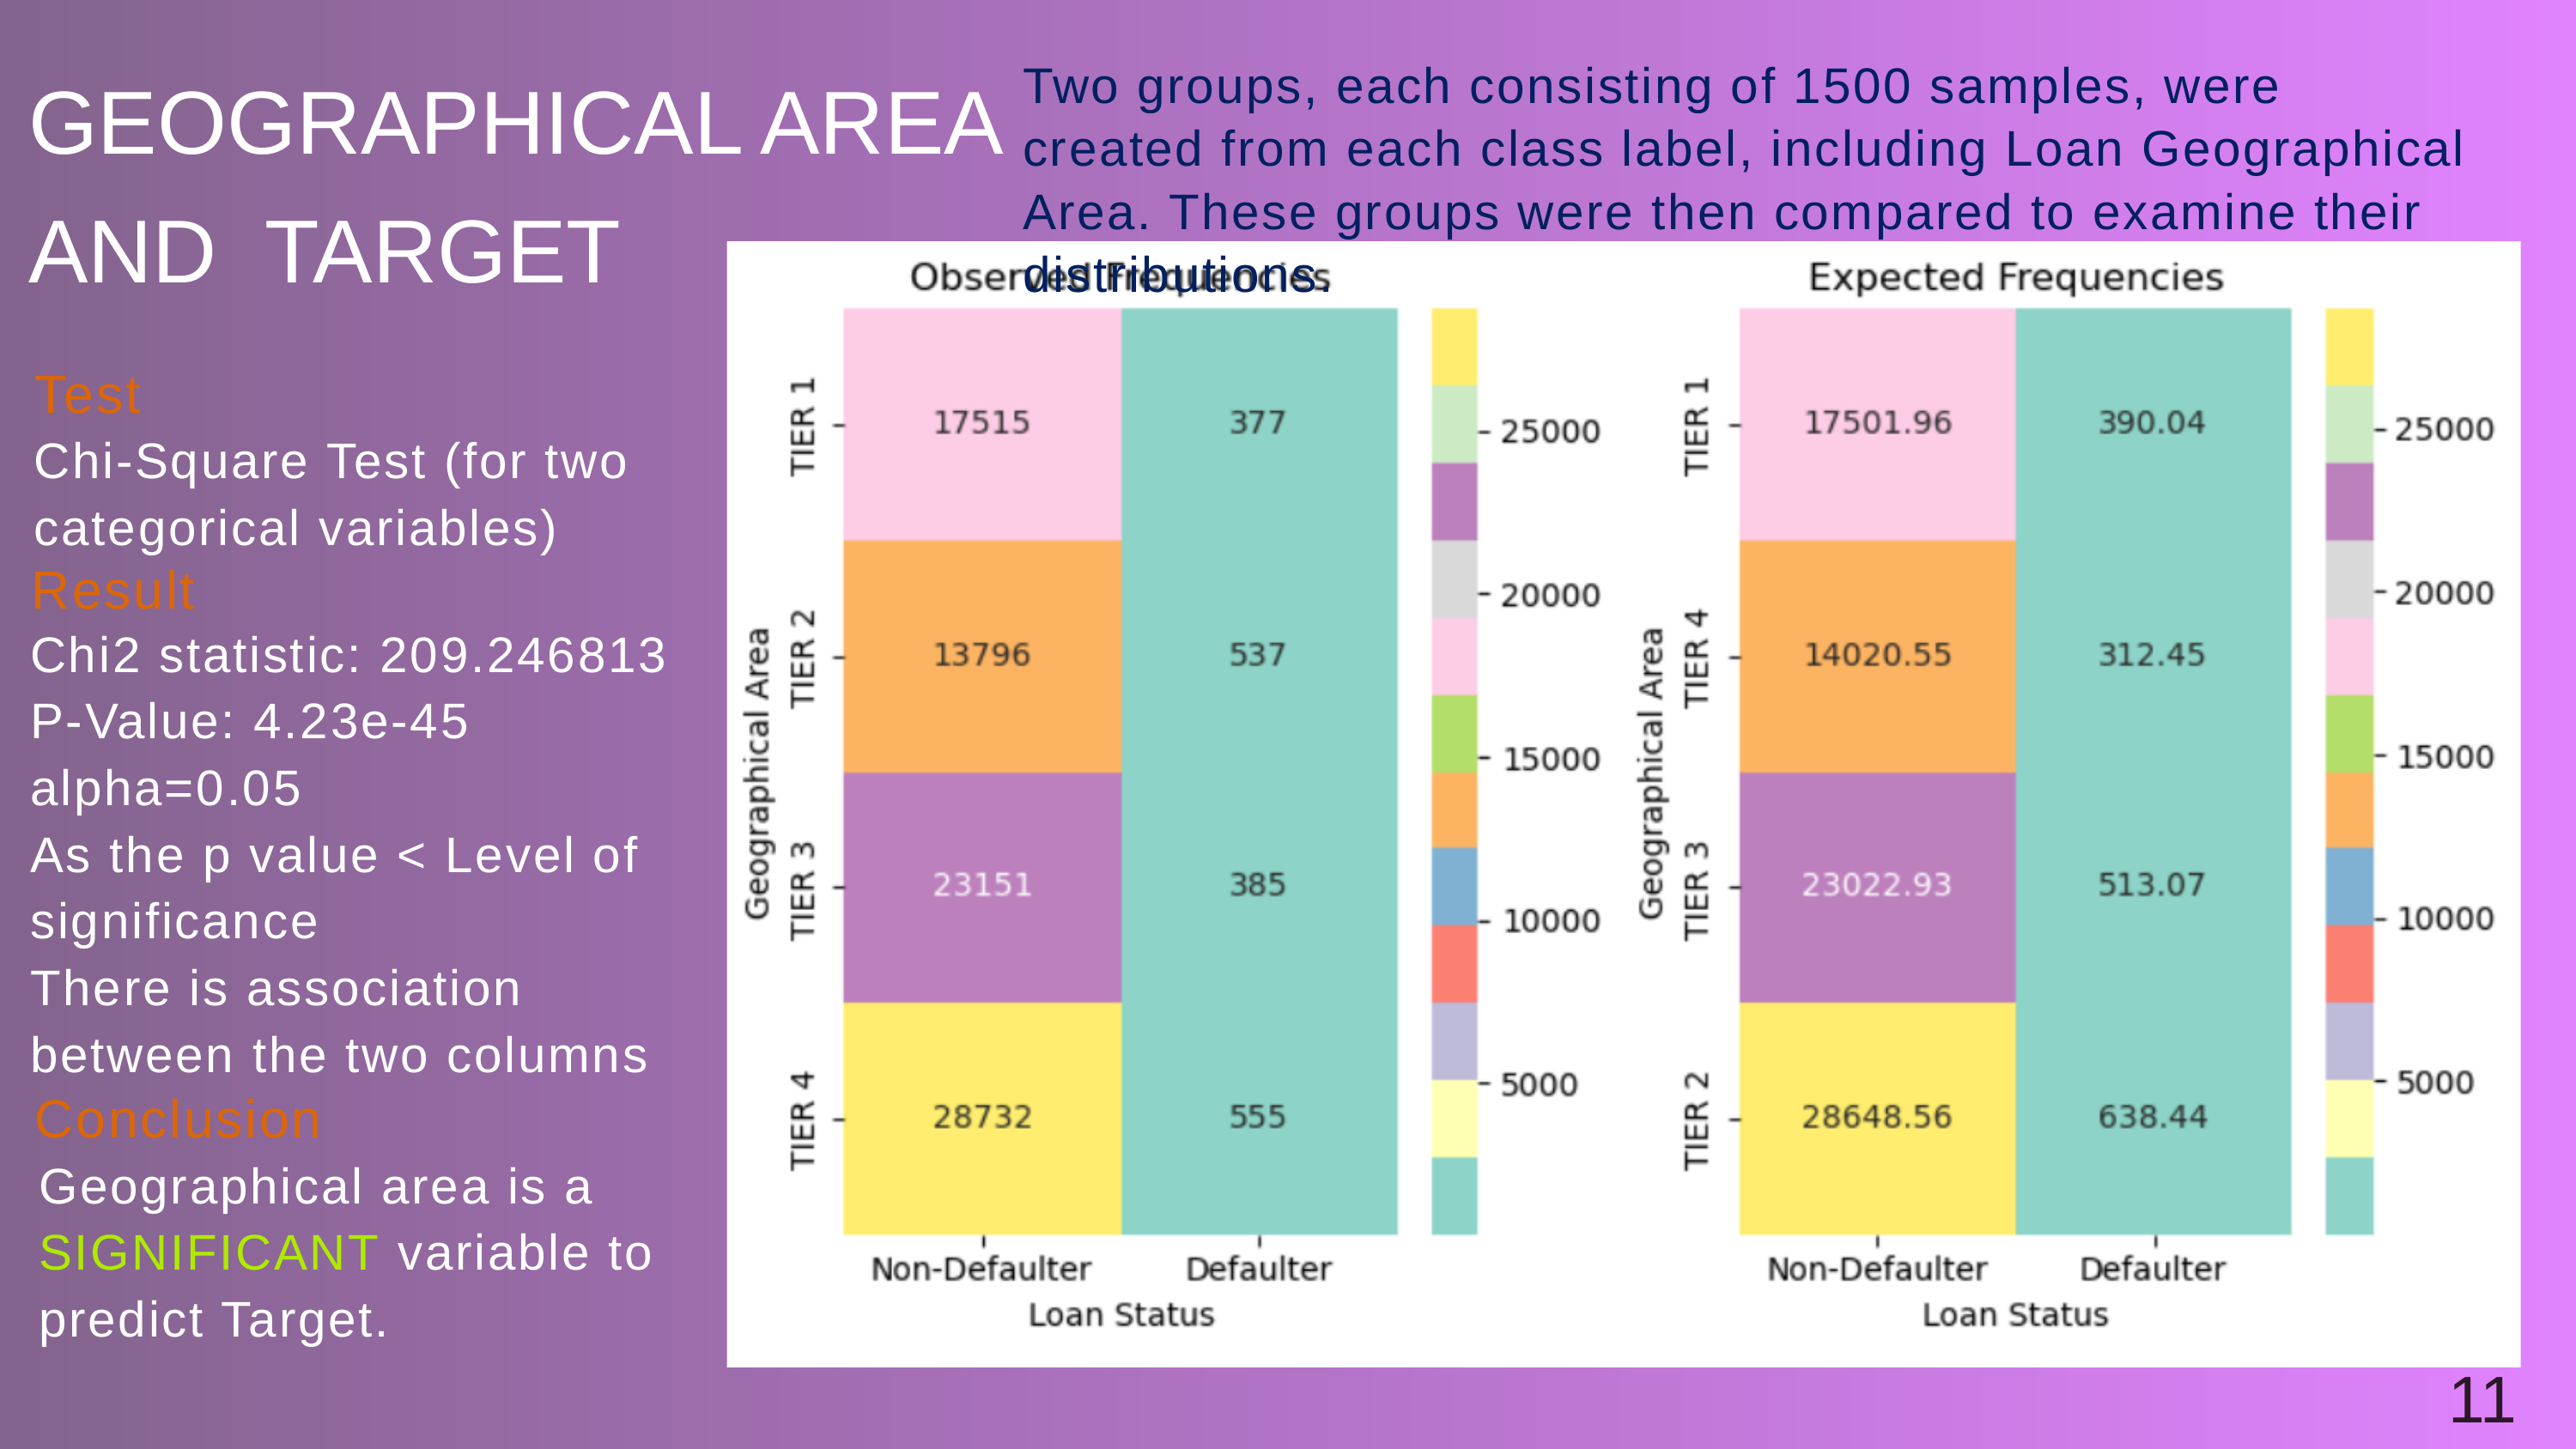

GEOGRAPHICAL AREA AND  TARGET
Two groups, each consisting of 1500 samples, were created from each class label, including Loan Geographical Area. These groups were then compared to examine their distributions.

Test
Chi-Square Test (for two categorical variables)
Result
Chi2 statistic: 209.246813
P-Value: 4.23e-45
alpha=0.05
As the p value < Level of significance
There is association between the two columns
Conclusion
Geographical area is a SIGNIFICANT variable to predict Target.
11